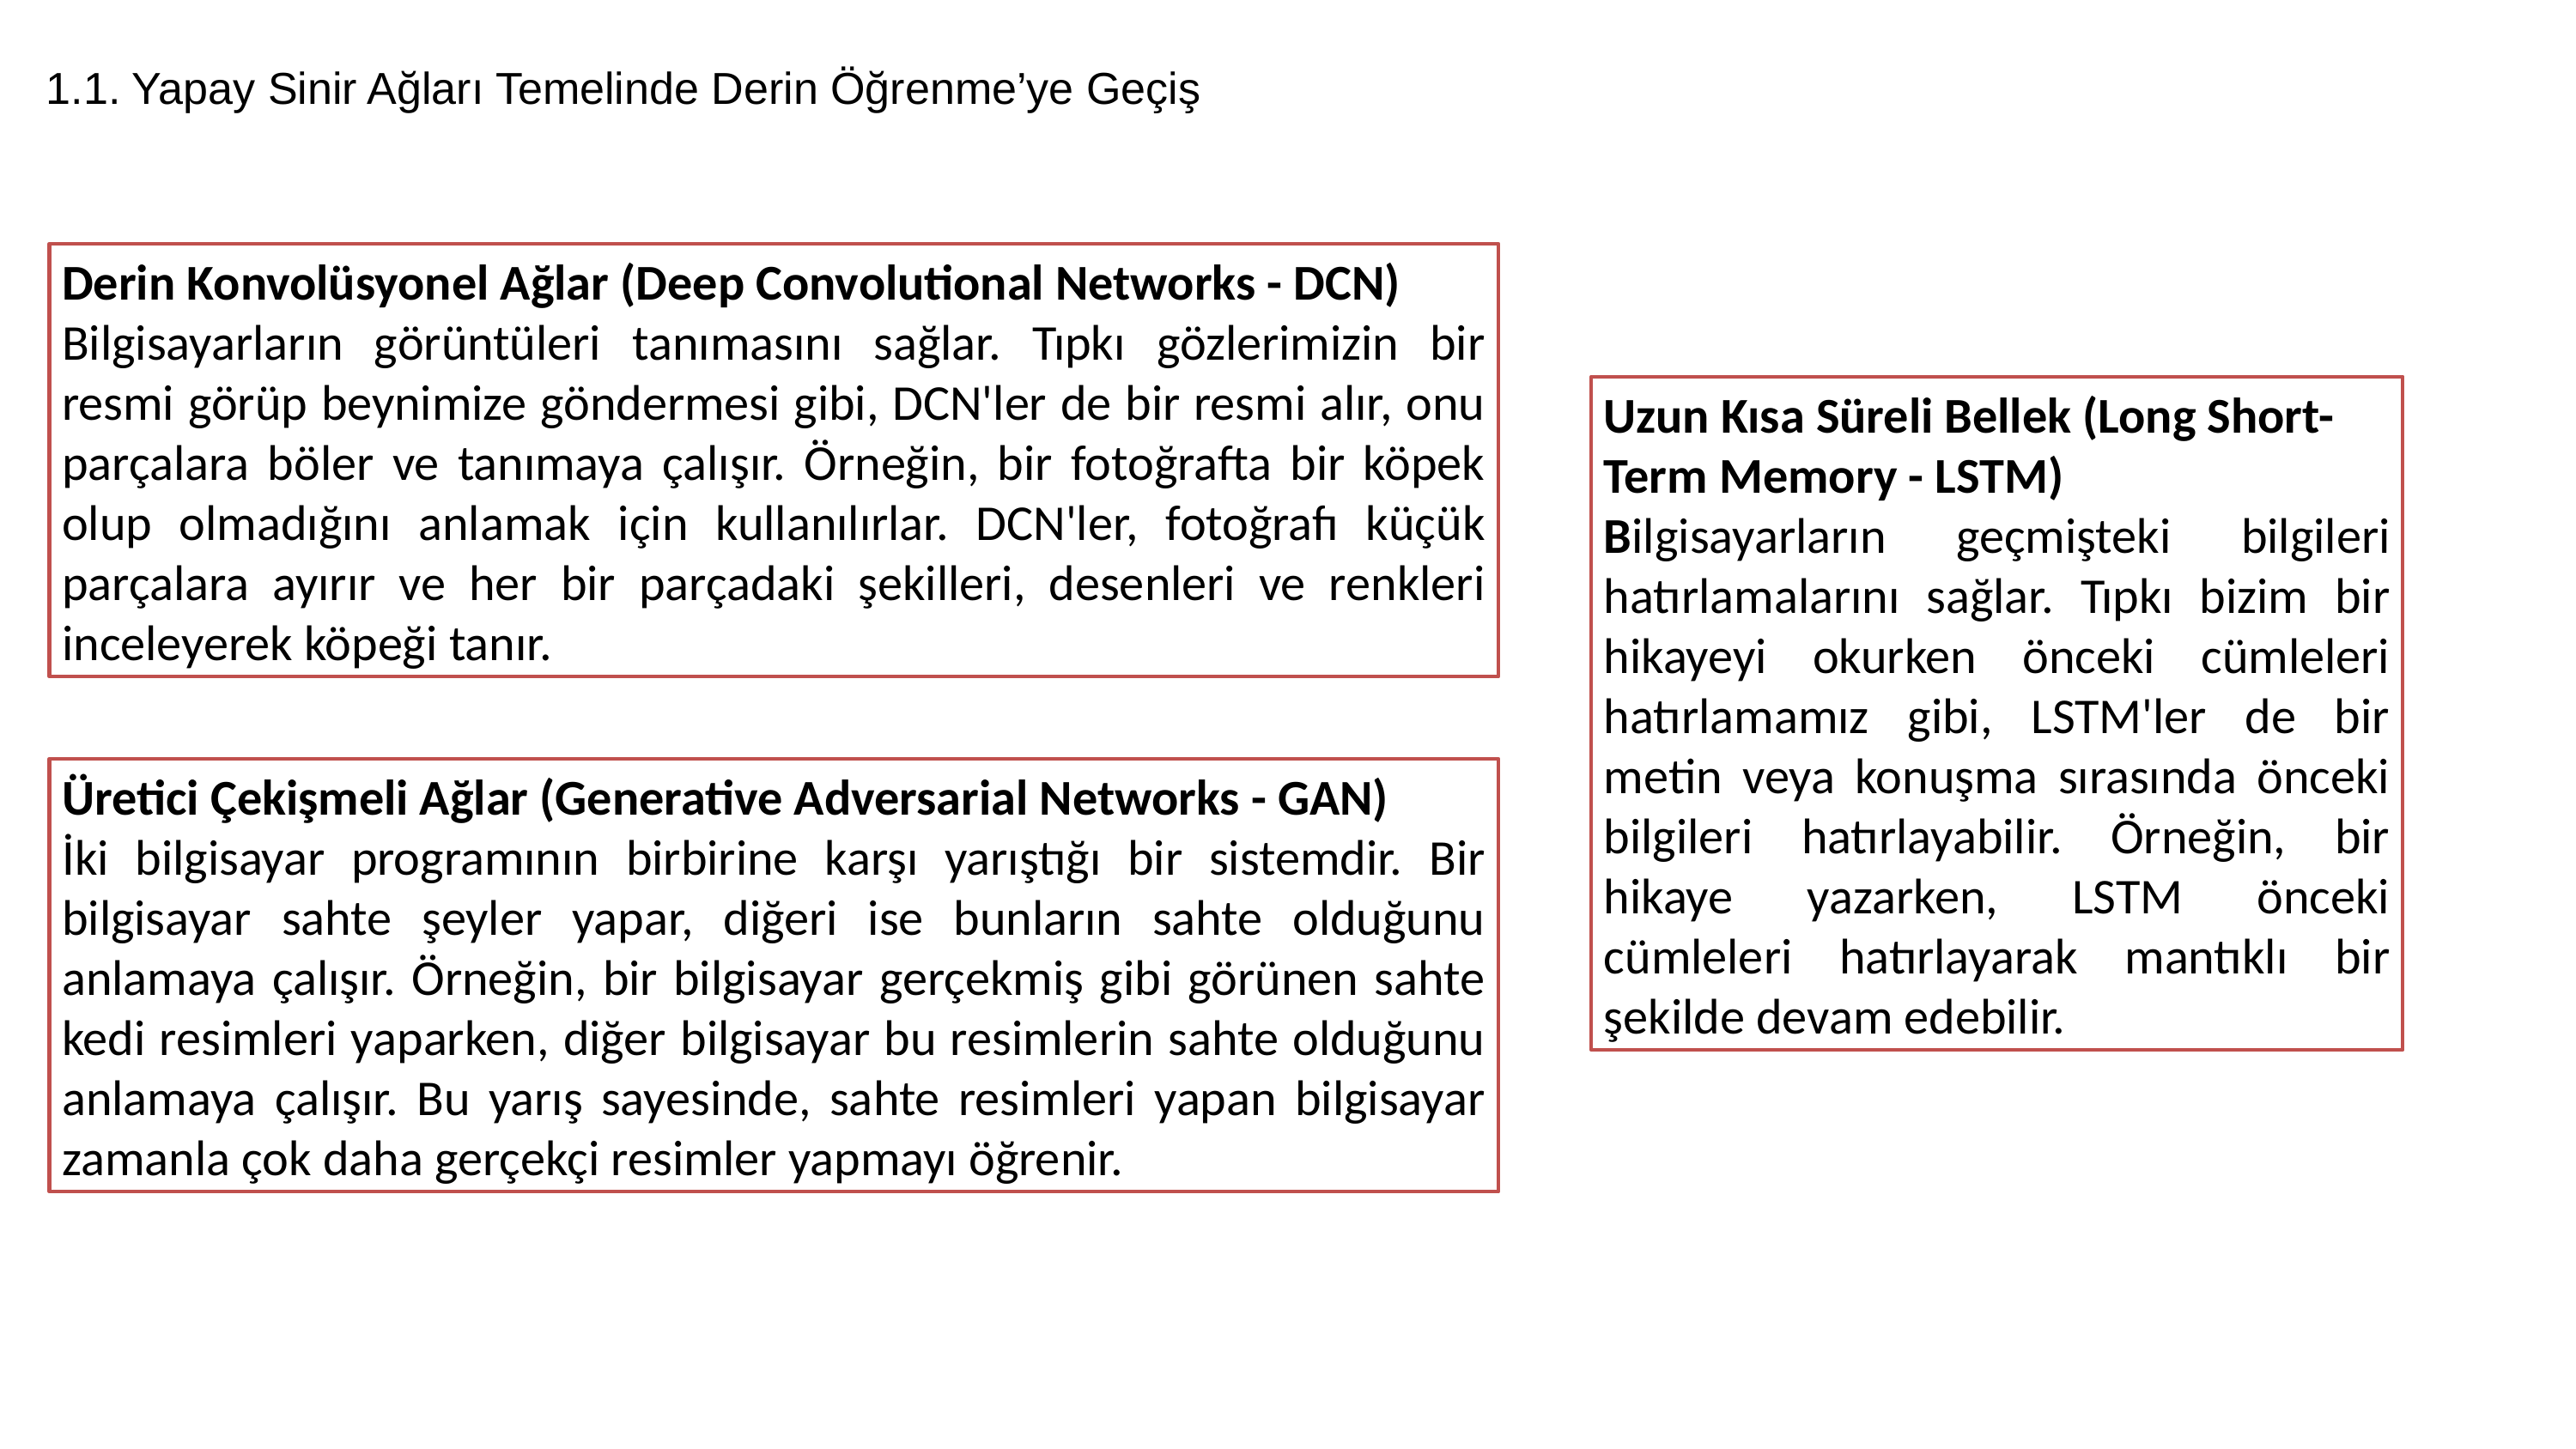

1.1. Yapay Sinir Ağları Temelinde Derin Öğrenme’ye Geçiş
Derin Konvolüsyonel Ağlar (Deep Convolutional Networks - DCN)
Bilgisayarların görüntüleri tanımasını sağlar. Tıpkı gözlerimizin bir resmi görüp beynimize göndermesi gibi, DCN'ler de bir resmi alır, onu parçalara böler ve tanımaya çalışır. Örneğin, bir fotoğrafta bir köpek olup olmadığını anlamak için kullanılırlar. DCN'ler, fotoğrafı küçük parçalara ayırır ve her bir parçadaki şekilleri, desenleri ve renkleri inceleyerek köpeği tanır.
Uzun Kısa Süreli Bellek (Long Short-Term Memory - LSTM)
Bilgisayarların geçmişteki bilgileri hatırlamalarını sağlar. Tıpkı bizim bir hikayeyi okurken önceki cümleleri hatırlamamız gibi, LSTM'ler de bir metin veya konuşma sırasında önceki bilgileri hatırlayabilir. Örneğin, bir hikaye yazarken, LSTM önceki cümleleri hatırlayarak mantıklı bir şekilde devam edebilir.
Üretici Çekişmeli Ağlar (Generative Adversarial Networks - GAN)
İki bilgisayar programının birbirine karşı yarıştığı bir sistemdir. Bir bilgisayar sahte şeyler yapar, diğeri ise bunların sahte olduğunu anlamaya çalışır. Örneğin, bir bilgisayar gerçekmiş gibi görünen sahte kedi resimleri yaparken, diğer bilgisayar bu resimlerin sahte olduğunu anlamaya çalışır. Bu yarış sayesinde, sahte resimleri yapan bilgisayar zamanla çok daha gerçekçi resimler yapmayı öğrenir.